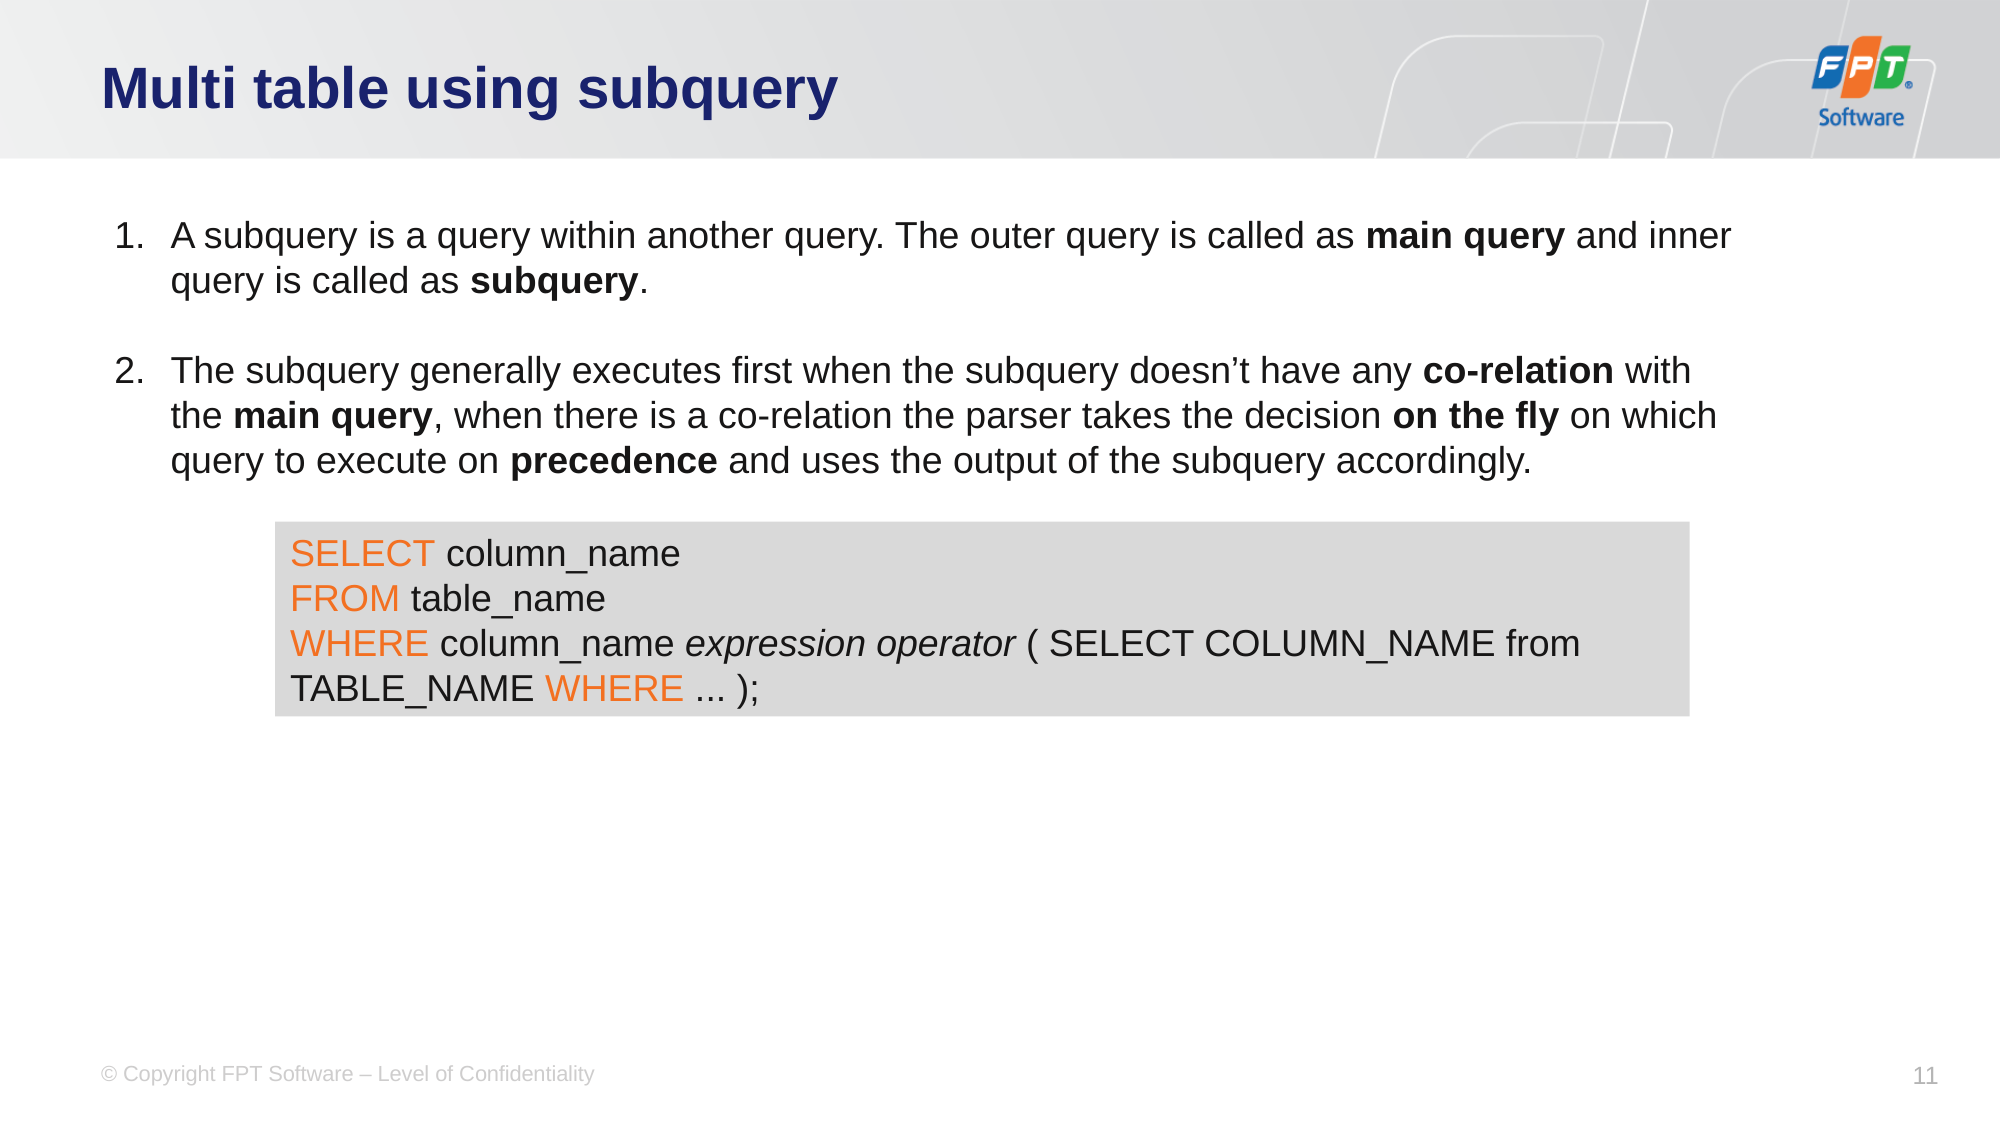

# Multi table using subquery

A subquery is a query within another query. The outer query is called as main query and inner query is called as subquery.

The subquery generally executes first when the subquery doesn’t have any co-relation with the main query, when there is a co-relation the parser takes the decision on the fly on which query to execute on precedence and uses the output of the subquery accordingly.

SELECT column_name
FROM table_name
WHERE column_name expression operator ( SELECT COLUMN_NAME from TABLE_NAME WHERE ... );

11